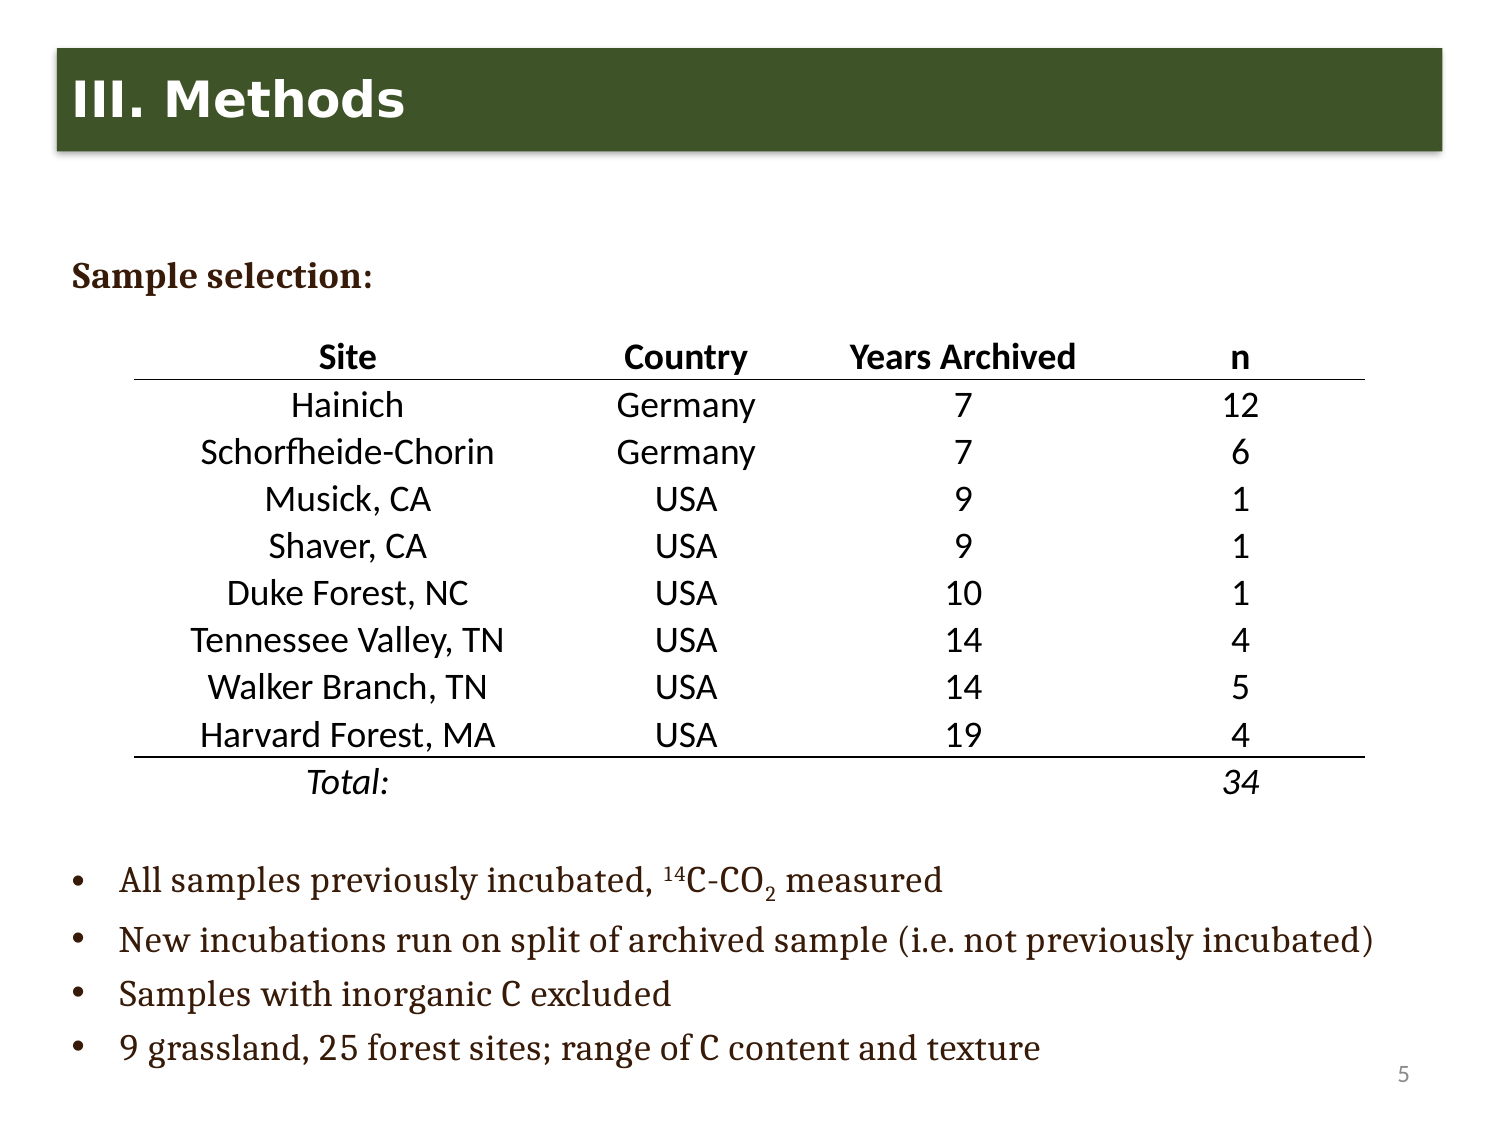

III. Methods
Sample selection:
| Site | Country | Years Archived | n |
| --- | --- | --- | --- |
| Hainich | Germany | 7 | 12 |
| Schorfheide-Chorin | Germany | 7 | 6 |
| Musick, CA | USA | 9 | 1 |
| Shaver, CA | USA | 9 | 1 |
| Duke Forest, NC | USA | 10 | 1 |
| Tennessee Valley, TN | USA | 14 | 4 |
| Walker Branch, TN | USA | 14 | 5 |
| Harvard Forest, MA | USA | 19 | 4 |
| Total: |  |  | 34 |
All samples previously incubated, 14C-CO2 measured
New incubations run on split of archived sample (i.e. not previously incubated)
Samples with inorganic C excluded
9 grassland, 25 forest sites; range of C content and texture
5